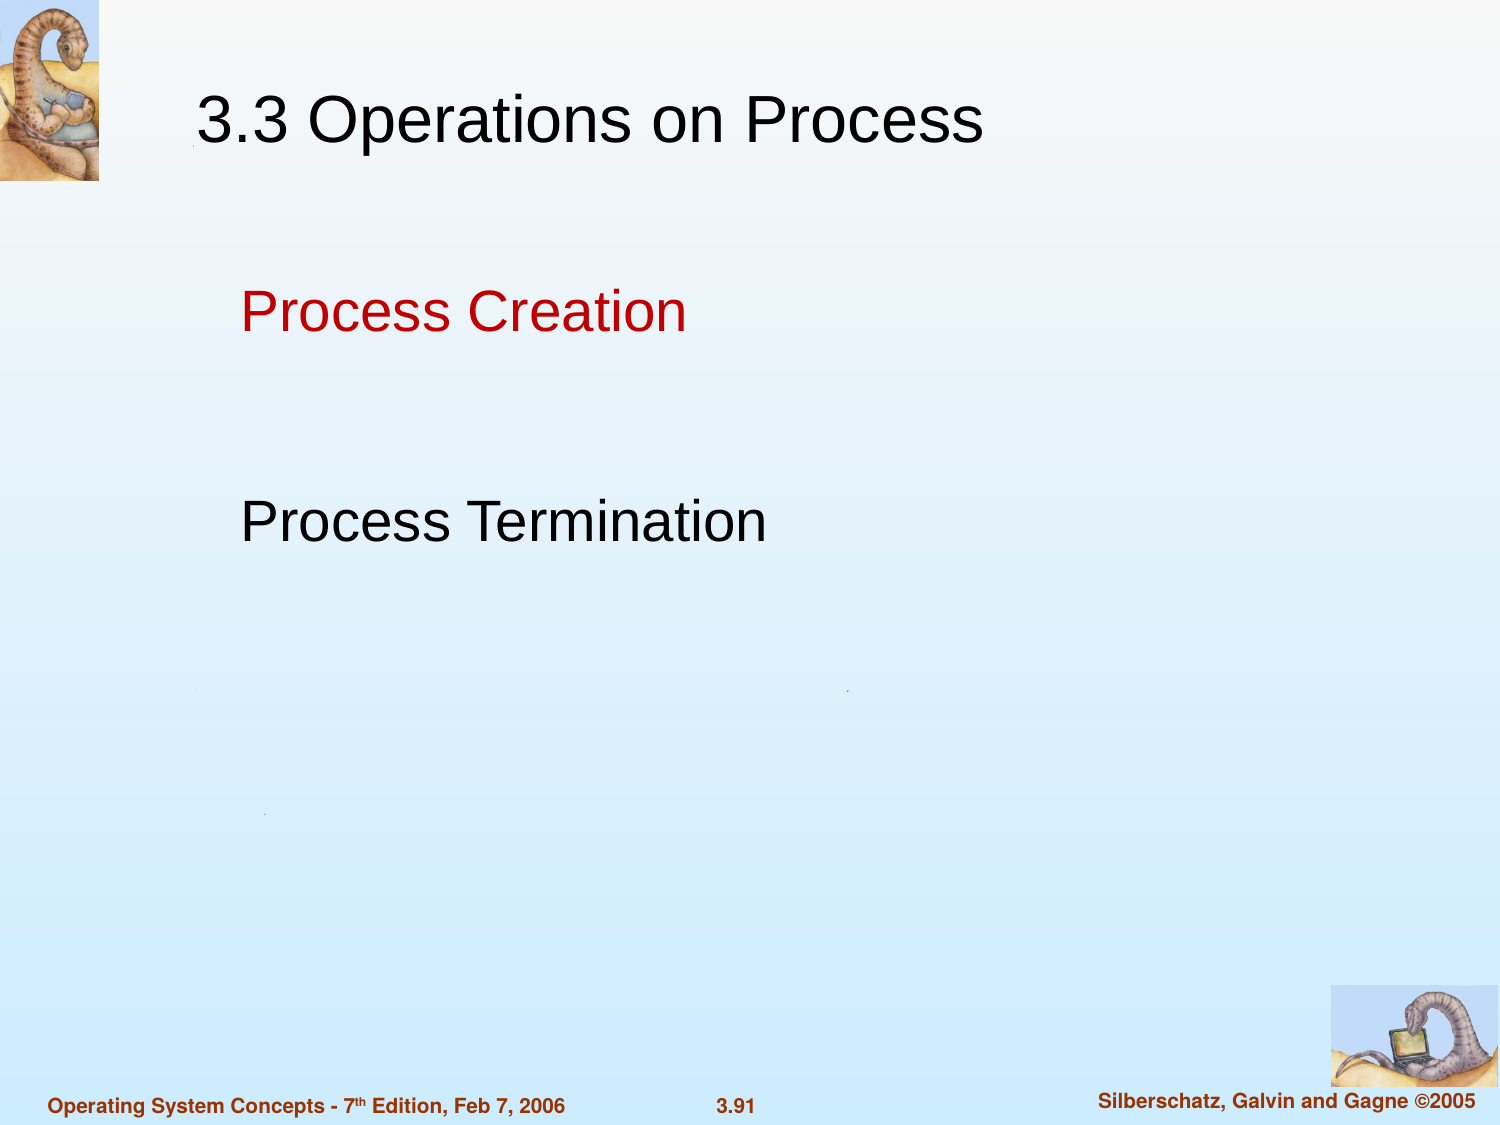

3.3 Operations on Process
Process Creation

Process Termination